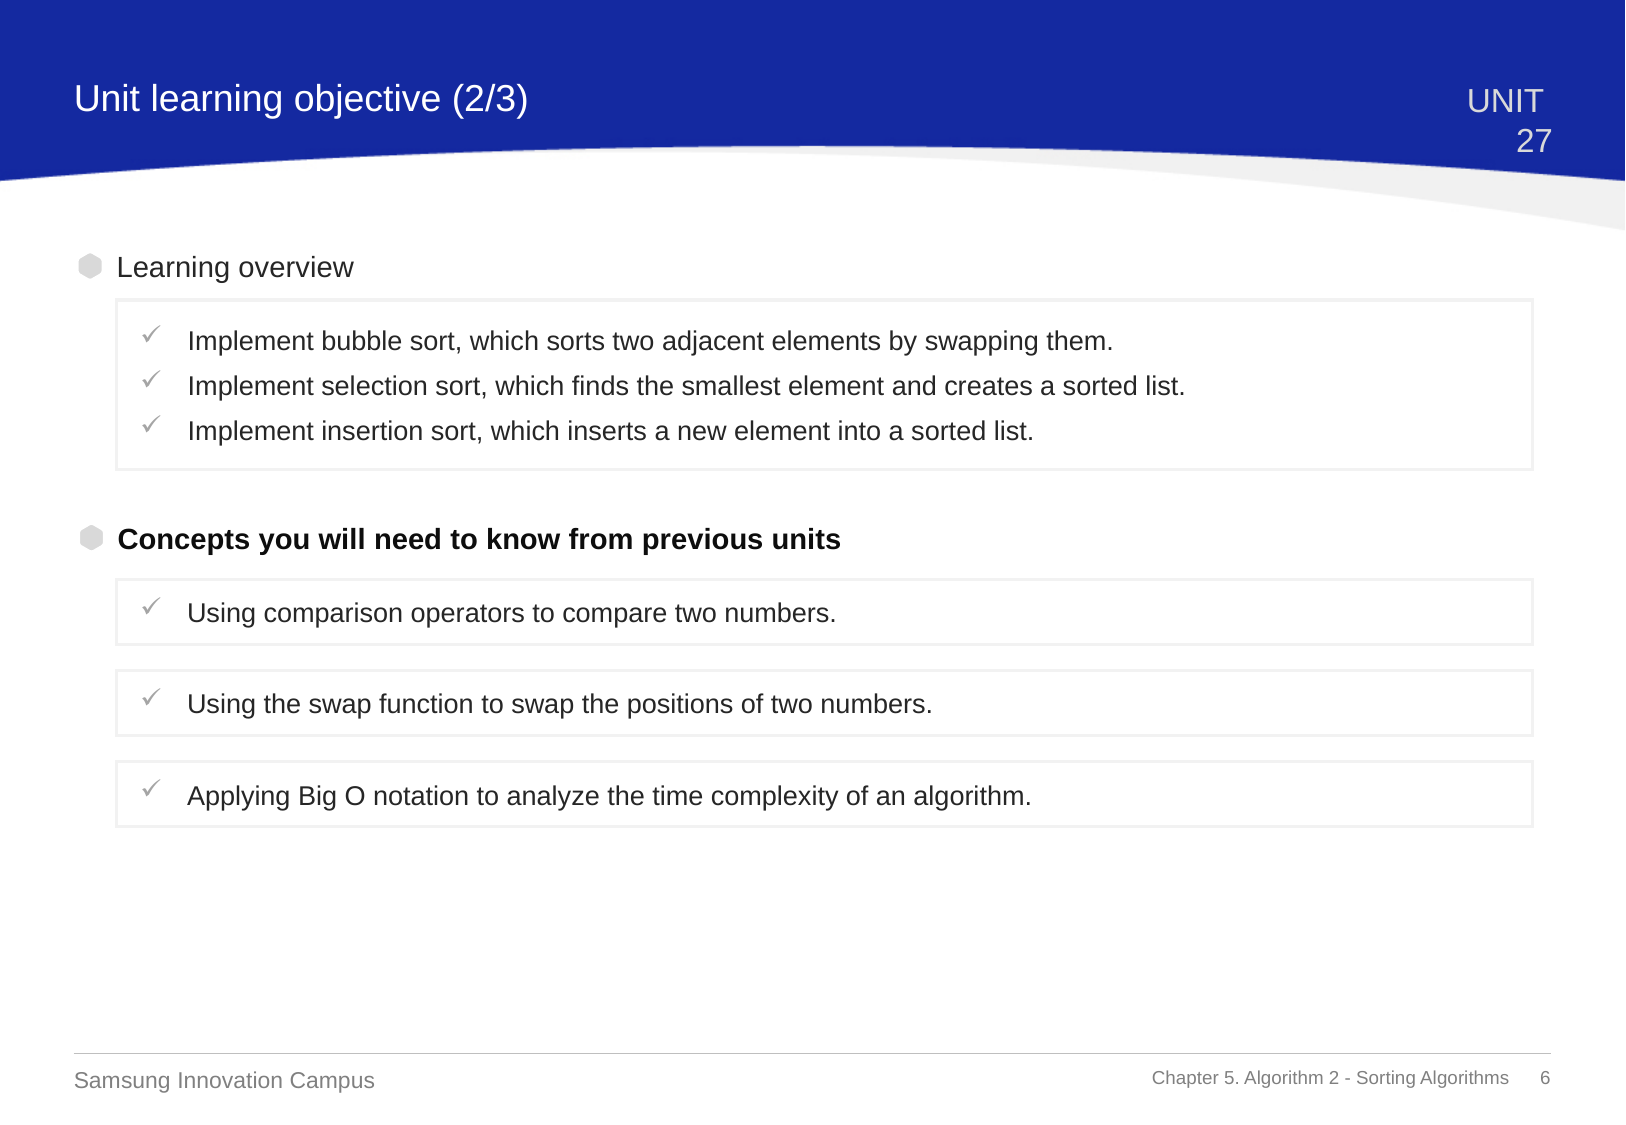

Unit learning objective (2/3)
UNIT  27

Learning overview
Implement bubble sort, which sorts two adjacent elements by swapping them.
Implement selection sort, which finds the smallest element and creates a sorted list.
Implement insertion sort, which inserts a new element into a sorted list.

Concepts you will need to know from previous units
Using comparison operators to compare two numbers.
Using the swap function to swap the positions of two numbers.
Applying Big O notation to analyze the time complexity of an algorithm.